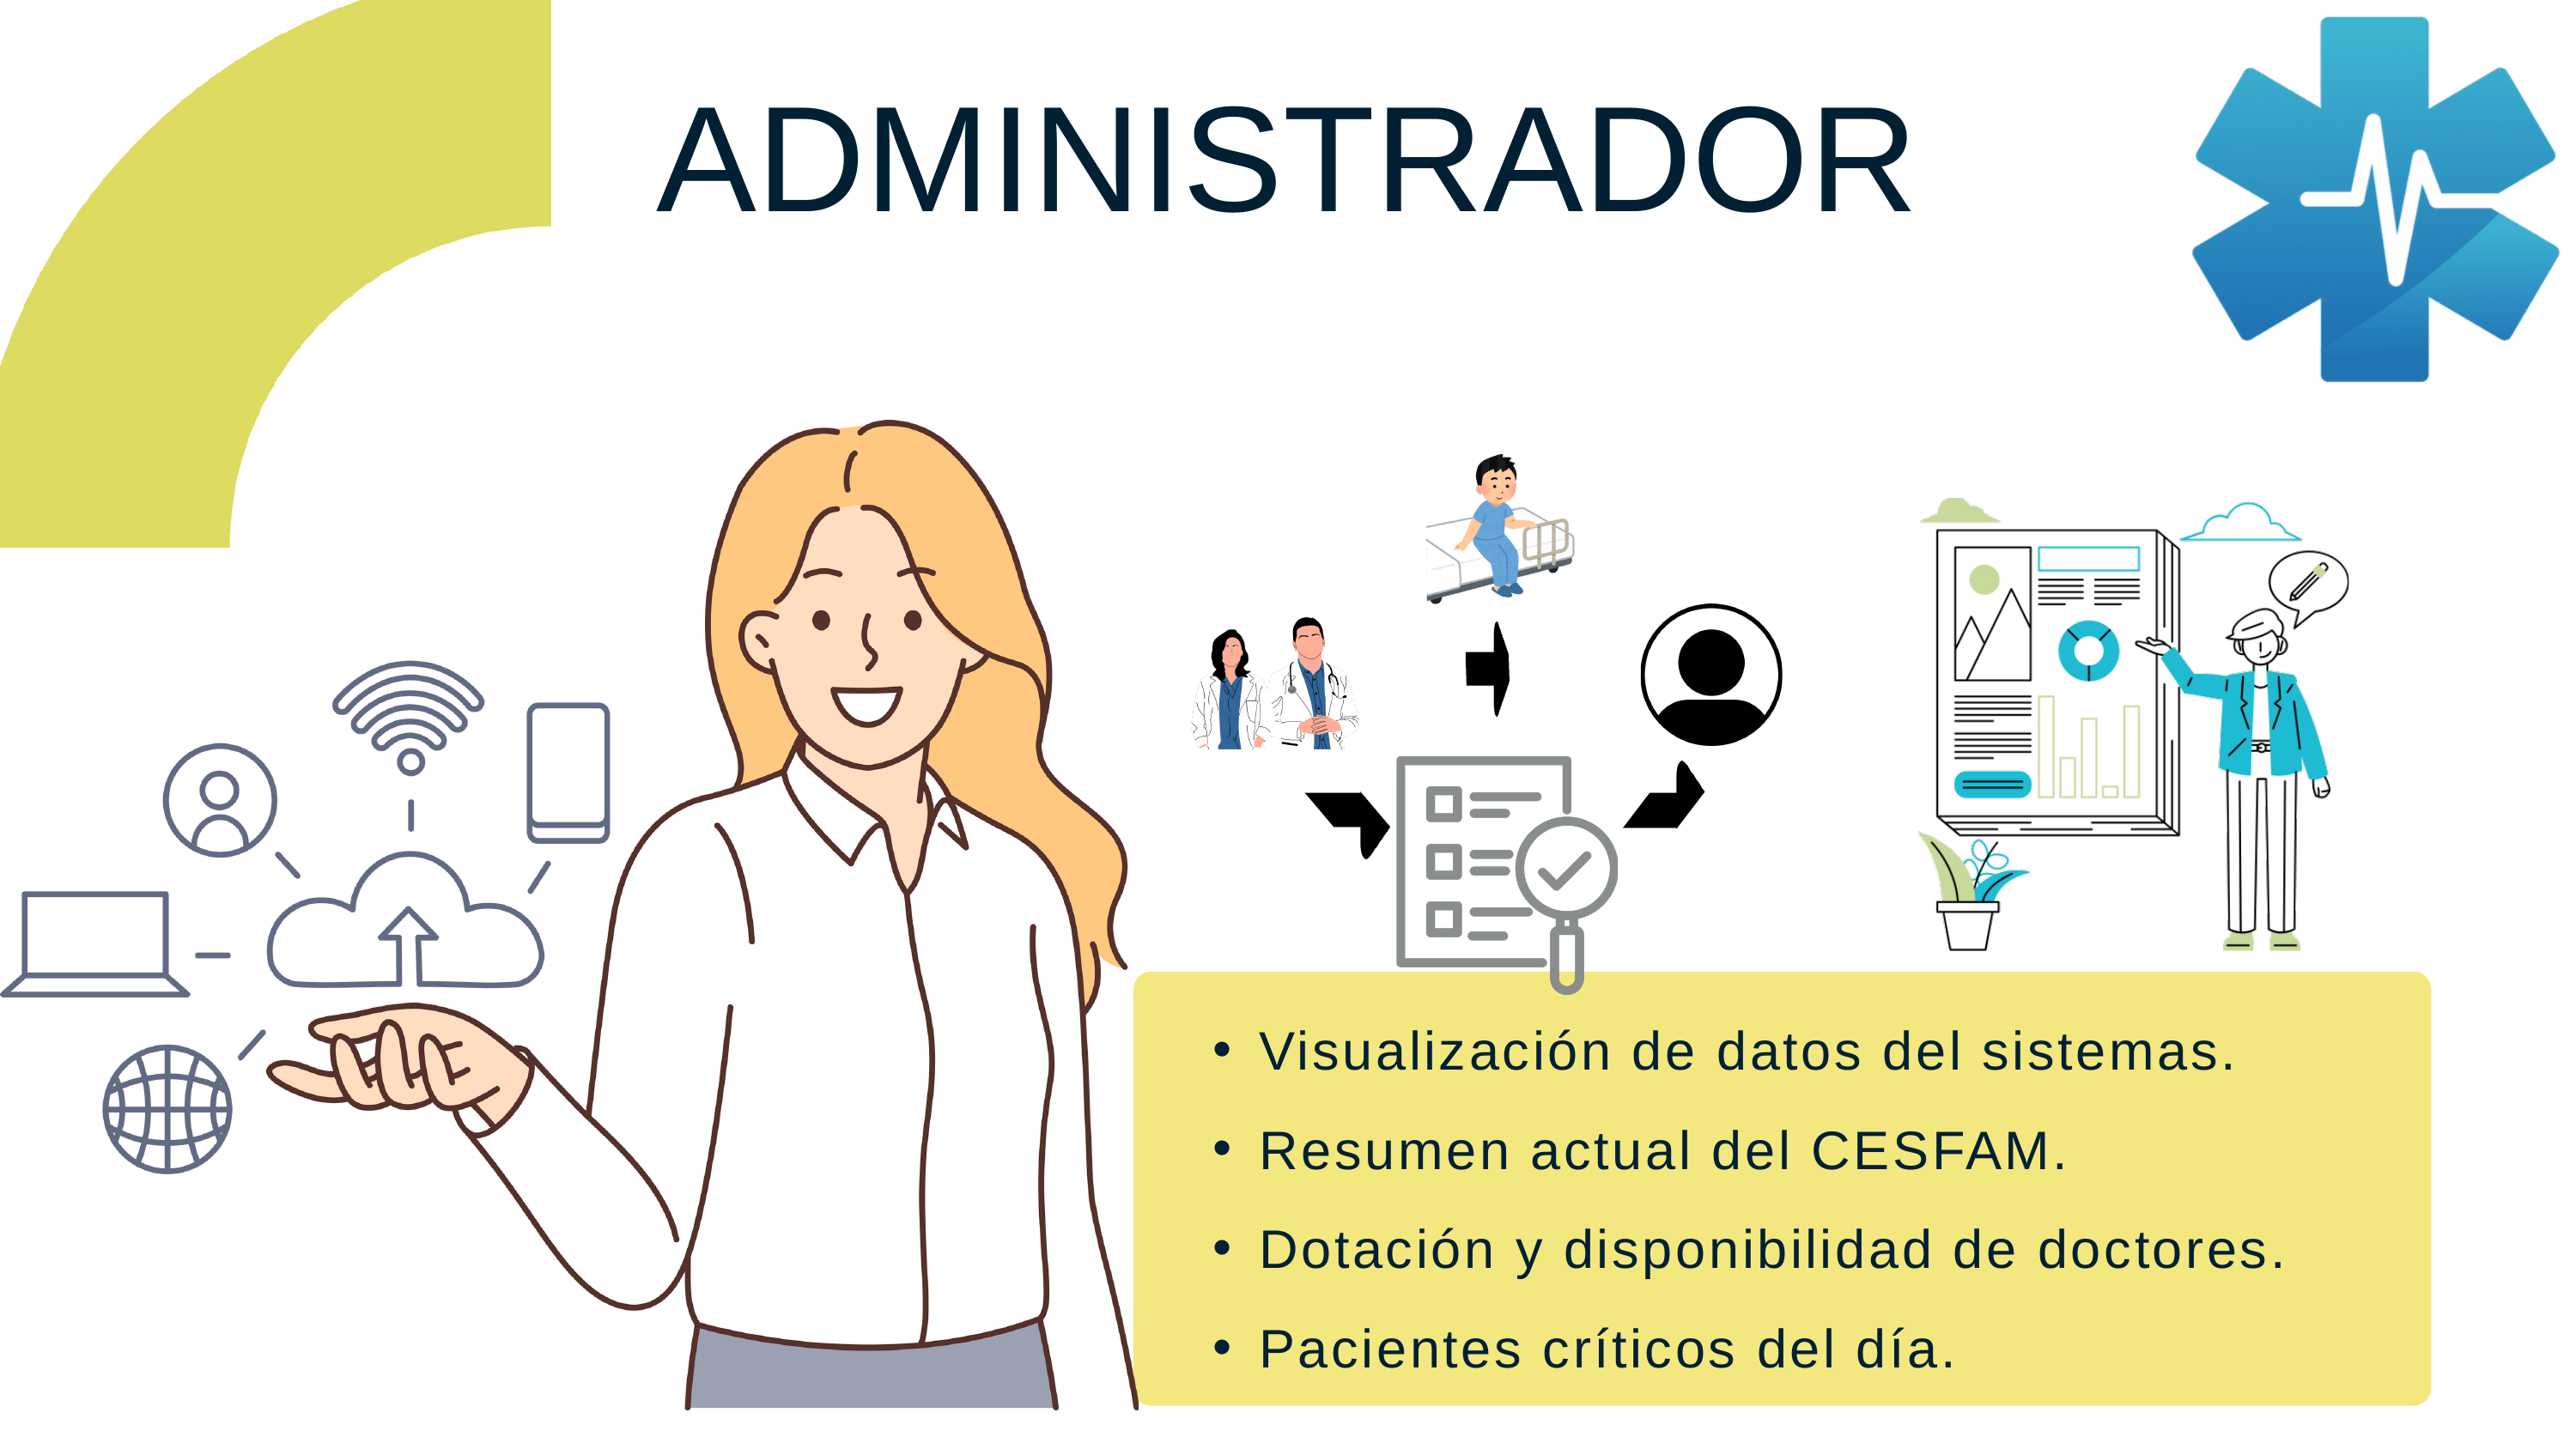

ADMINISTRADOR

Visualización de datos del sistemas.
Resumen actual del CESFAM.
Dotación y disponibilidad de doctores.
Pacientes críticos del día.